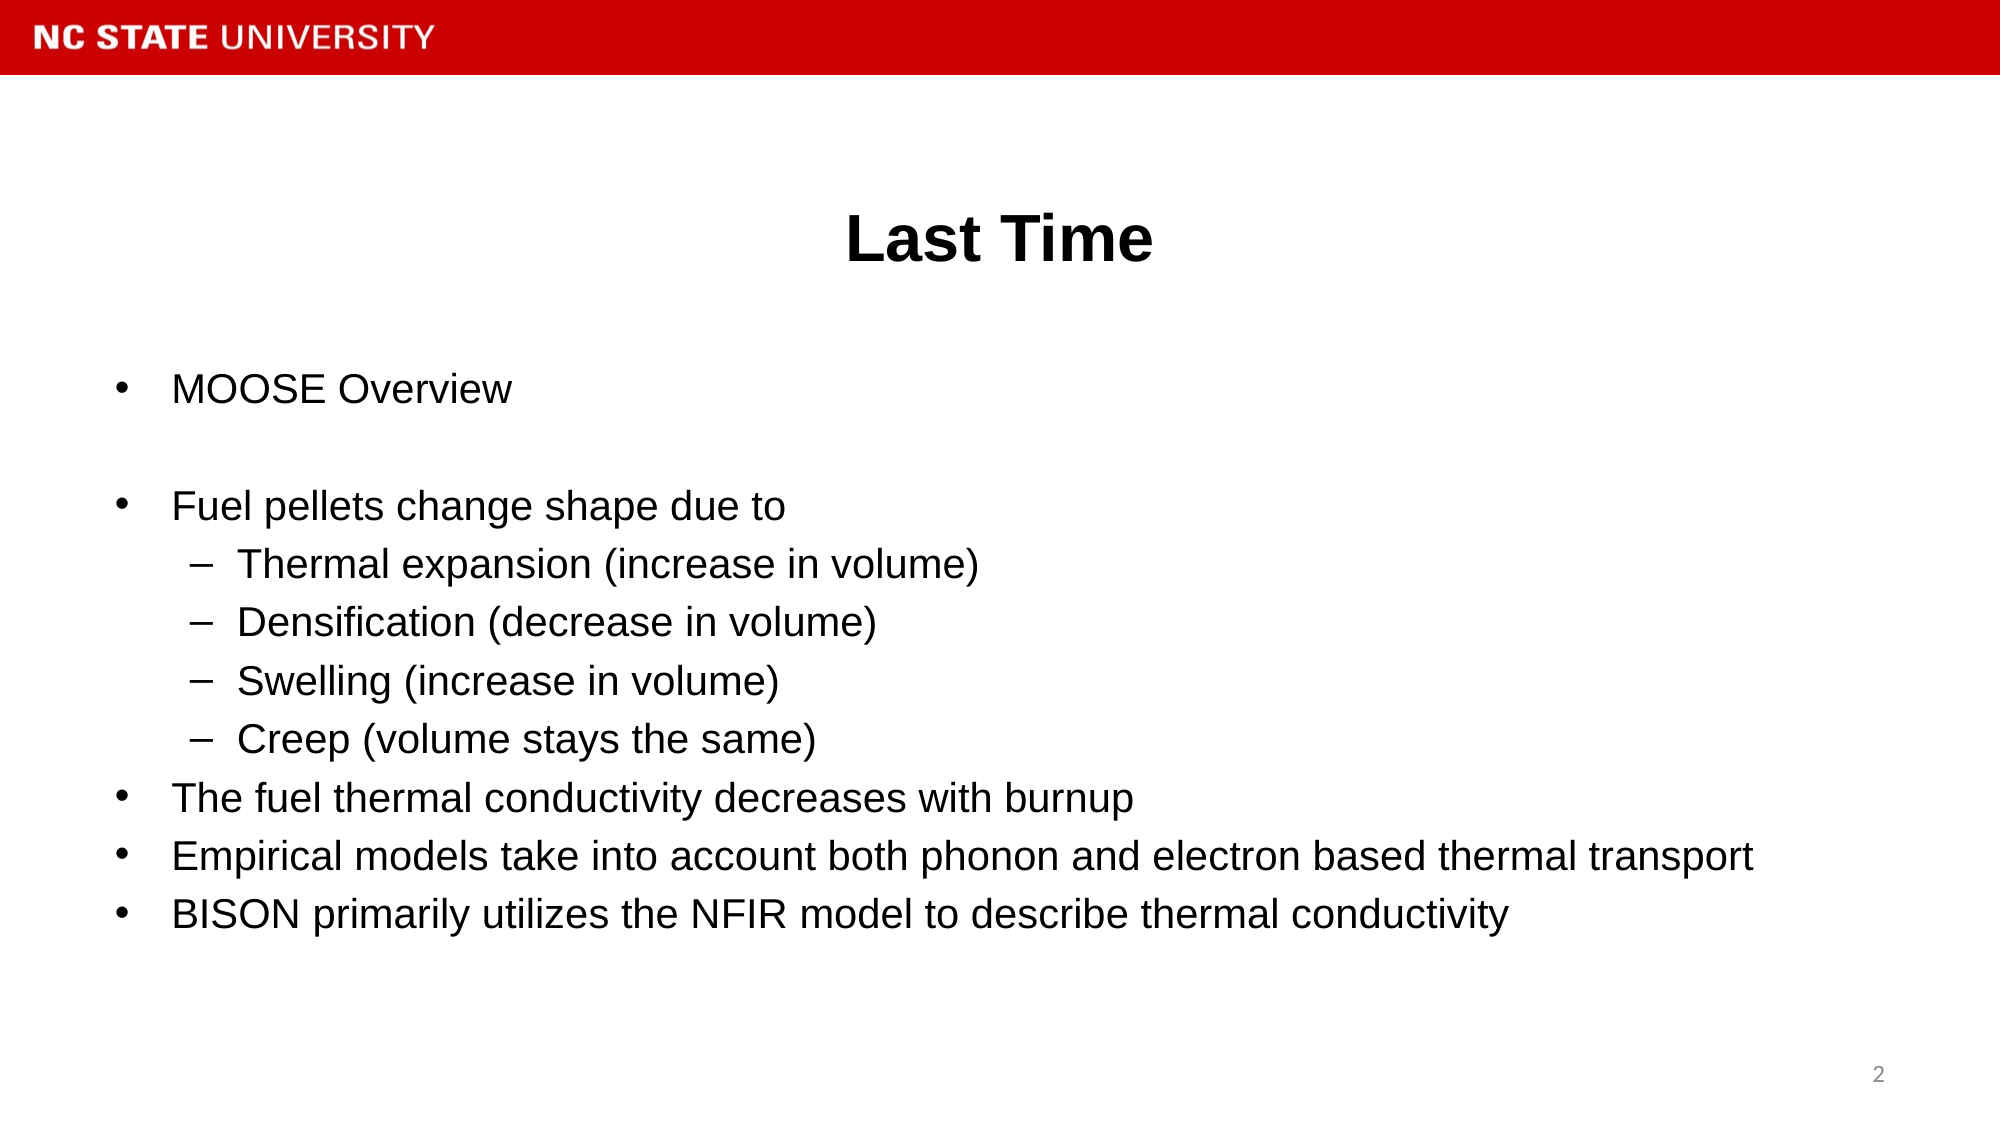

# Last Time
MOOSE Overview

Fuel pellets change shape due to
Thermal expansion (increase in volume)
Densification (decrease in volume)
Swelling (increase in volume)
Creep (volume stays the same)
The fuel thermal conductivity decreases with burnup
Empirical models take into account both phonon and electron based thermal transport
BISON primarily utilizes the NFIR model to describe thermal conductivity

2